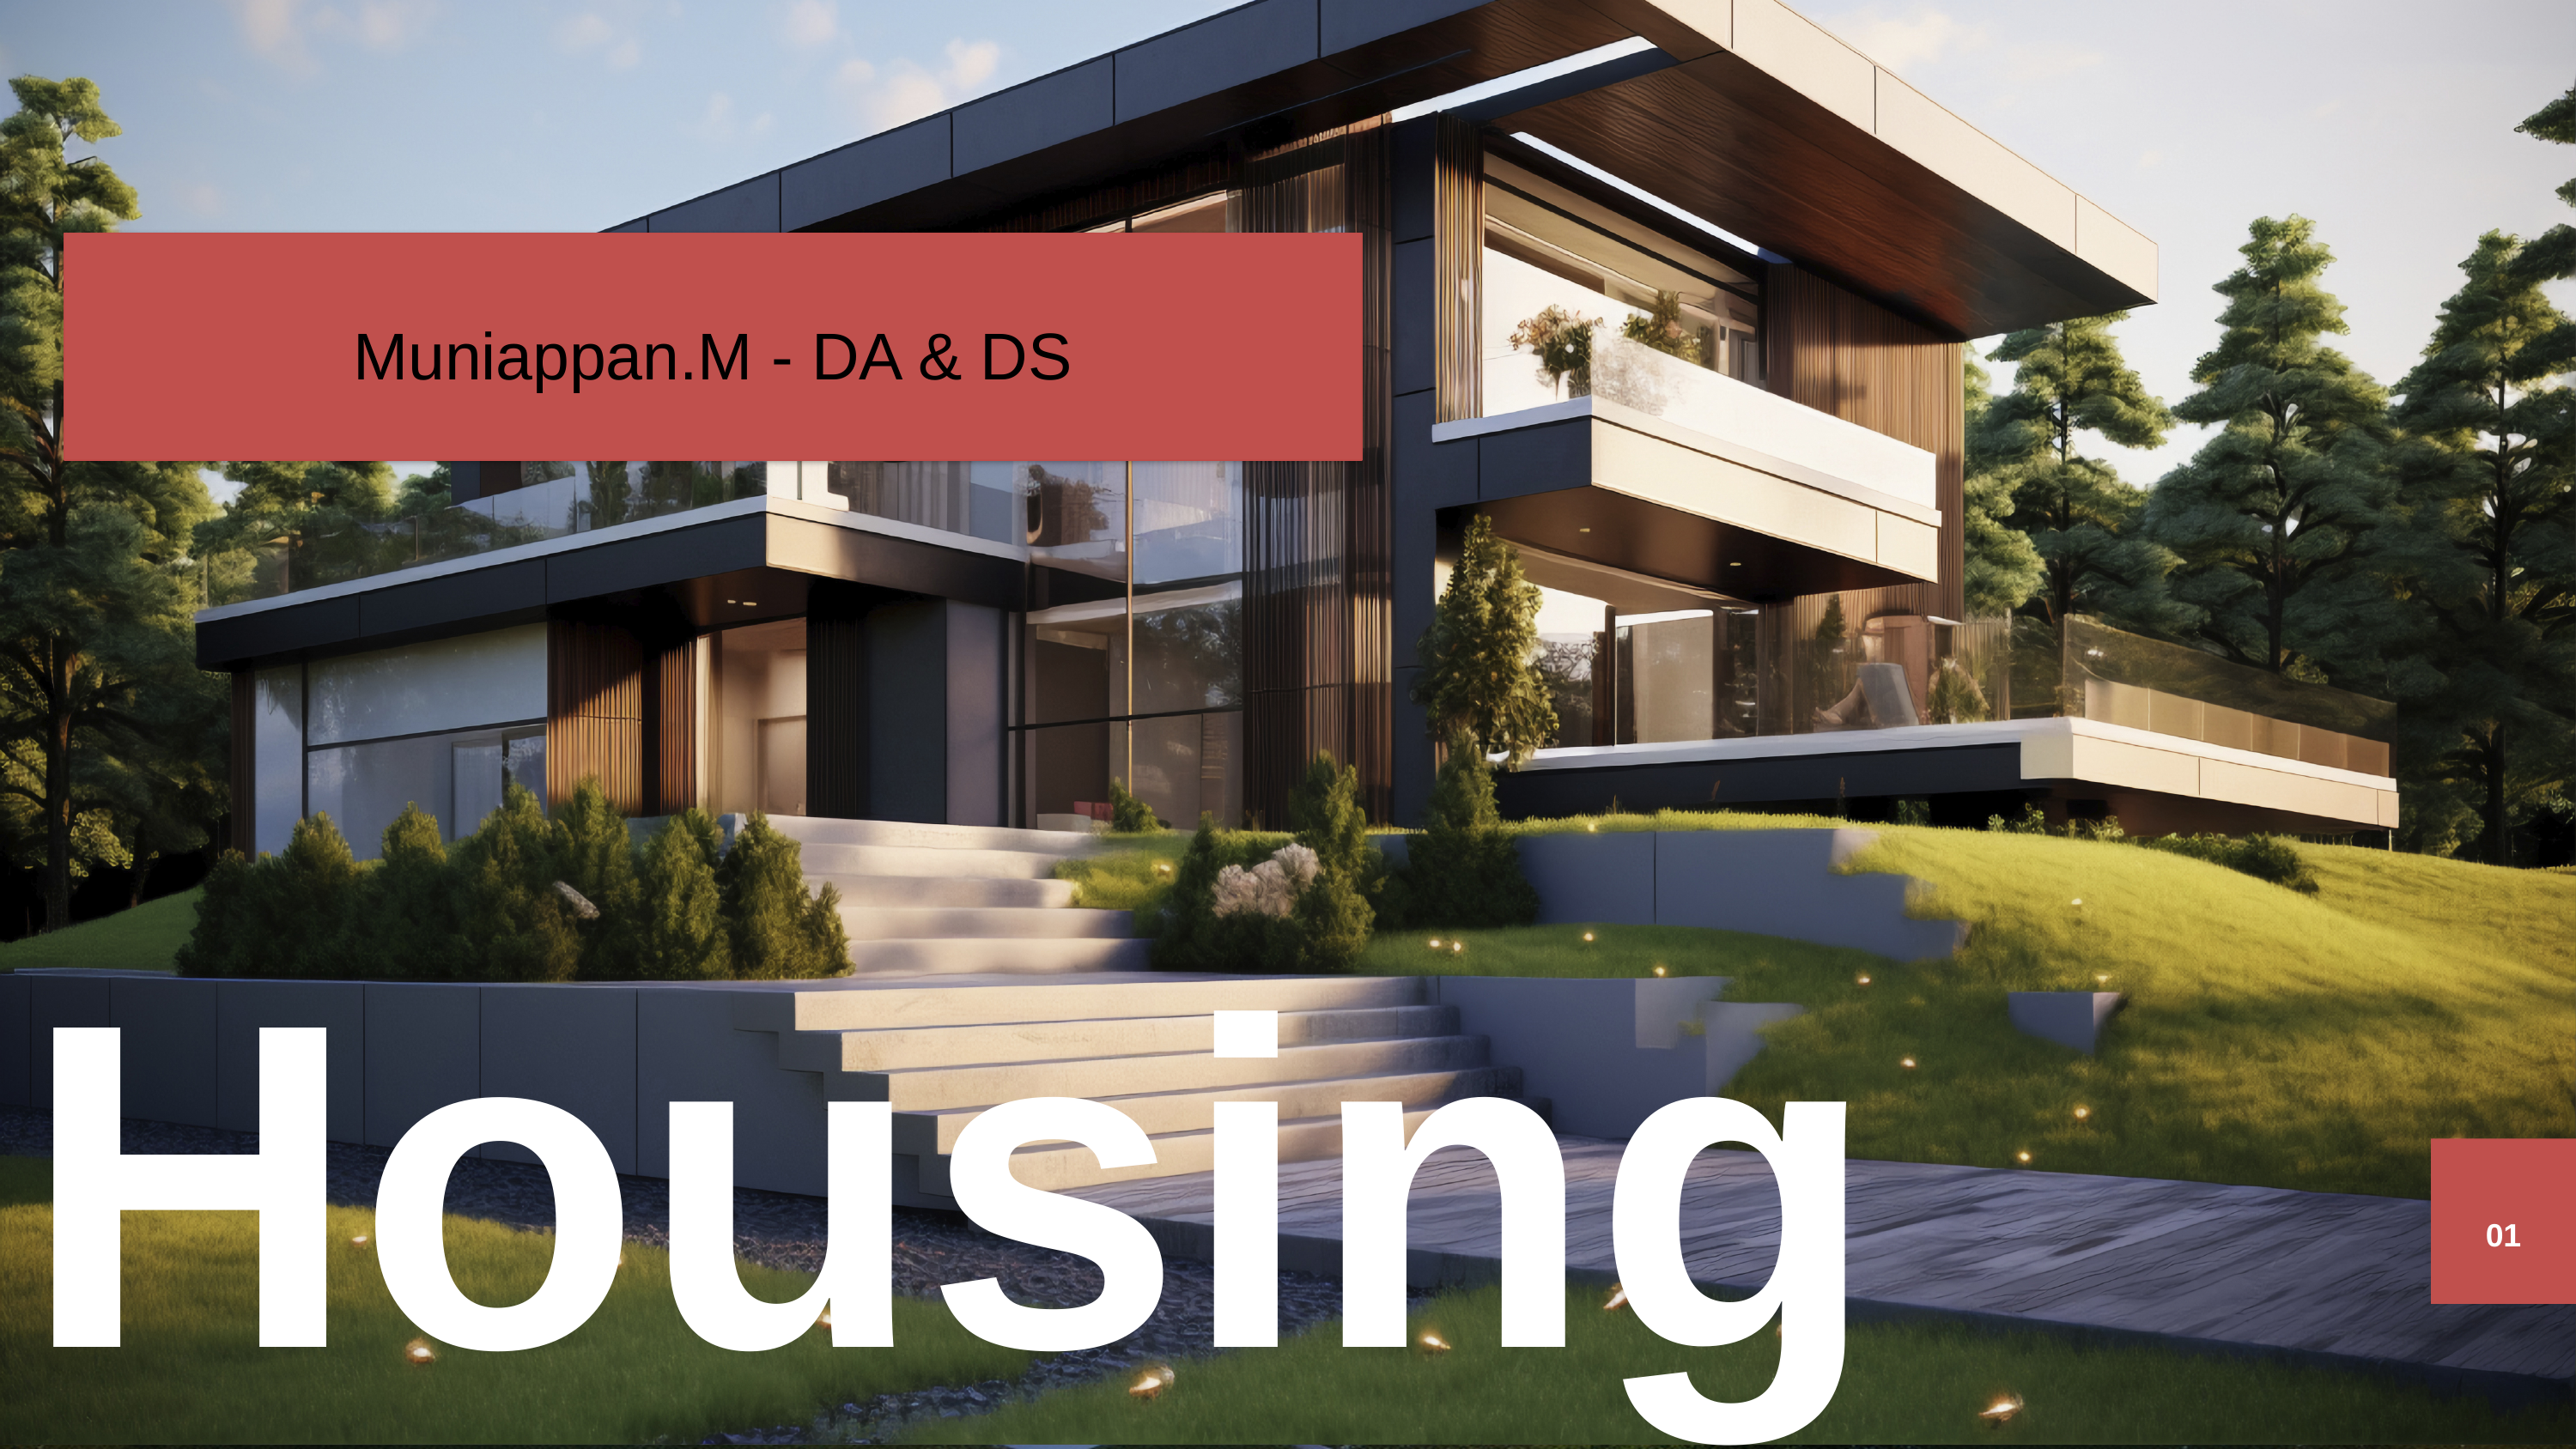

Muniappan.M - DA & DS

Housing

01